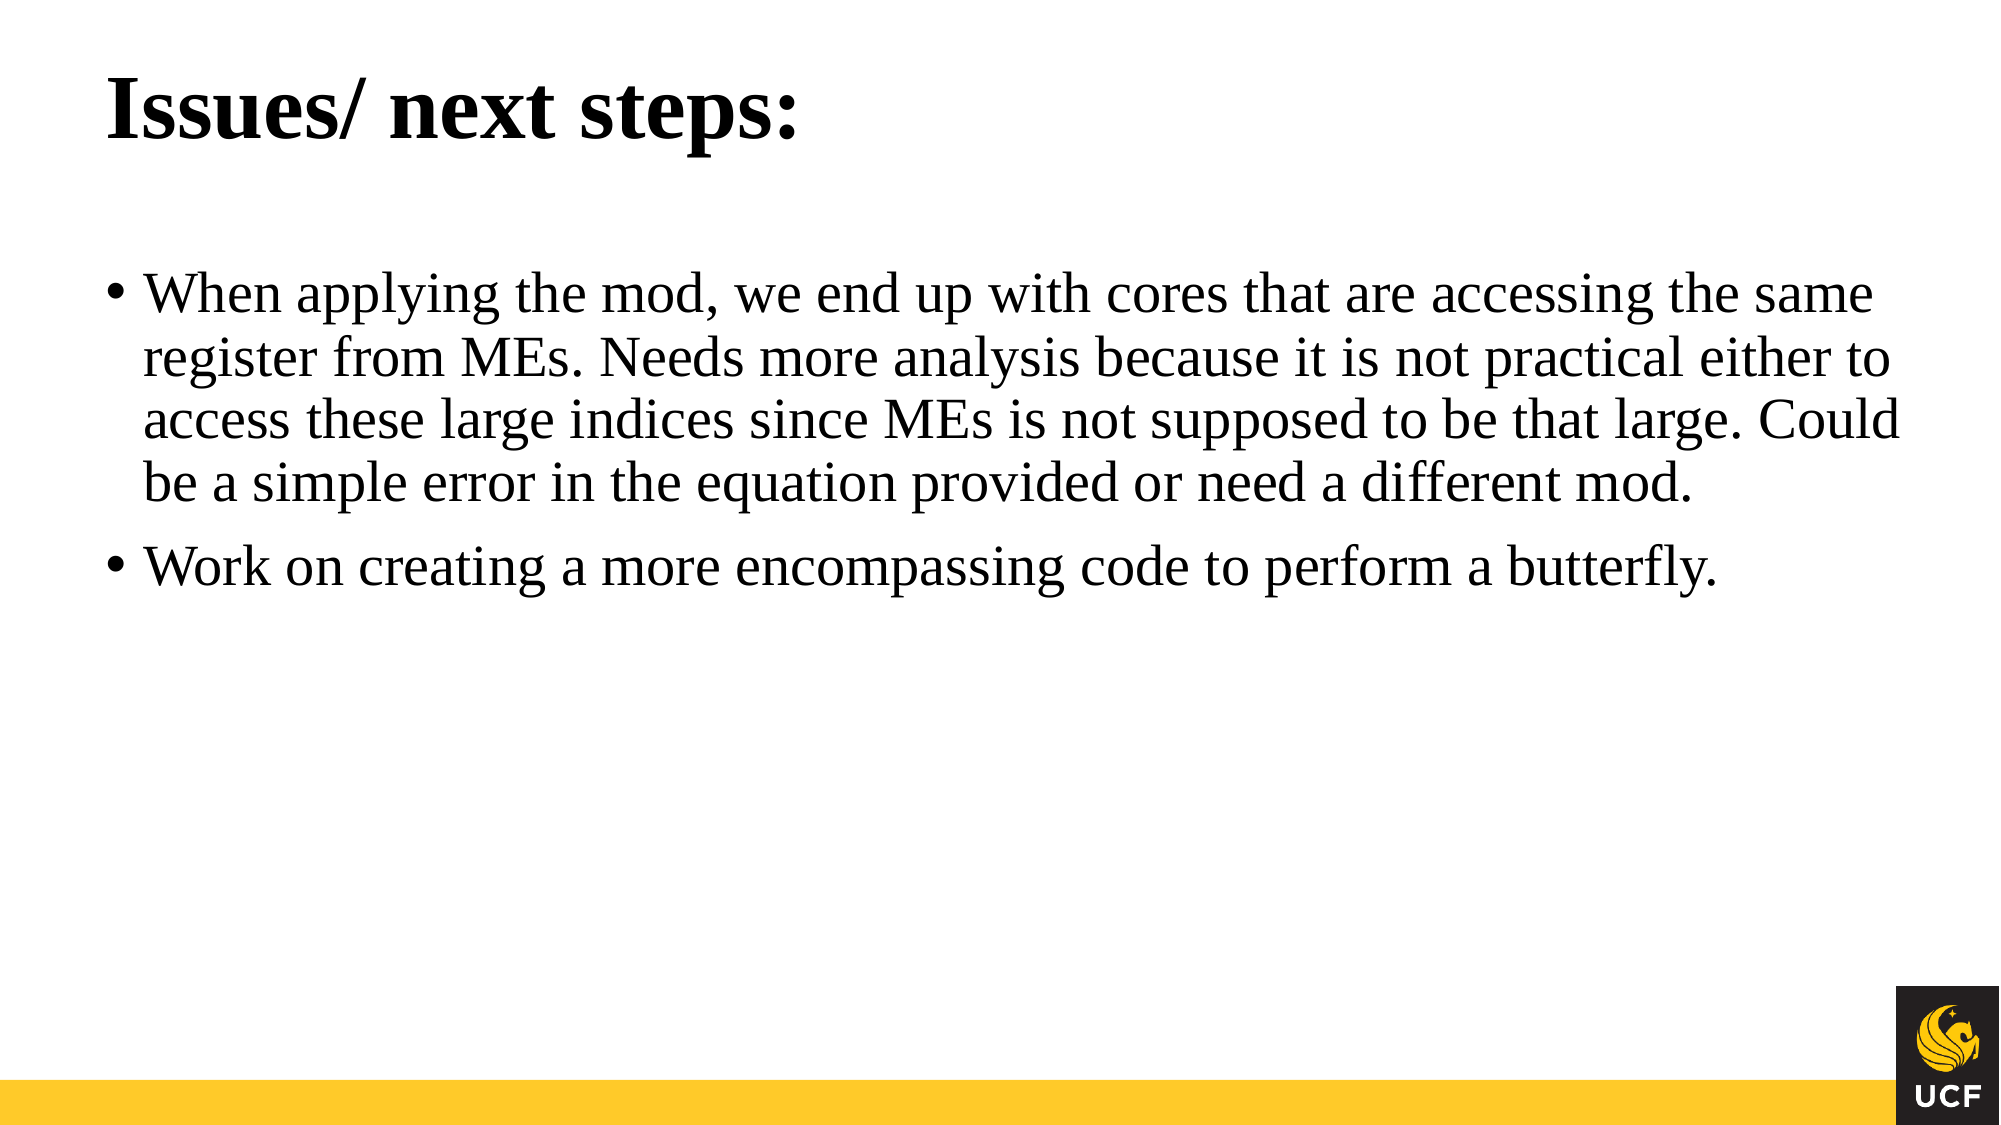

# Issues/ next steps:
When applying the mod, we end up with cores that are accessing the same register from MEs. Needs more analysis because it is not practical either to access these large indices since MEs is not supposed to be that large. Could be a simple error in the equation provided or need a different mod.
Work on creating a more encompassing code to perform a butterfly.
23